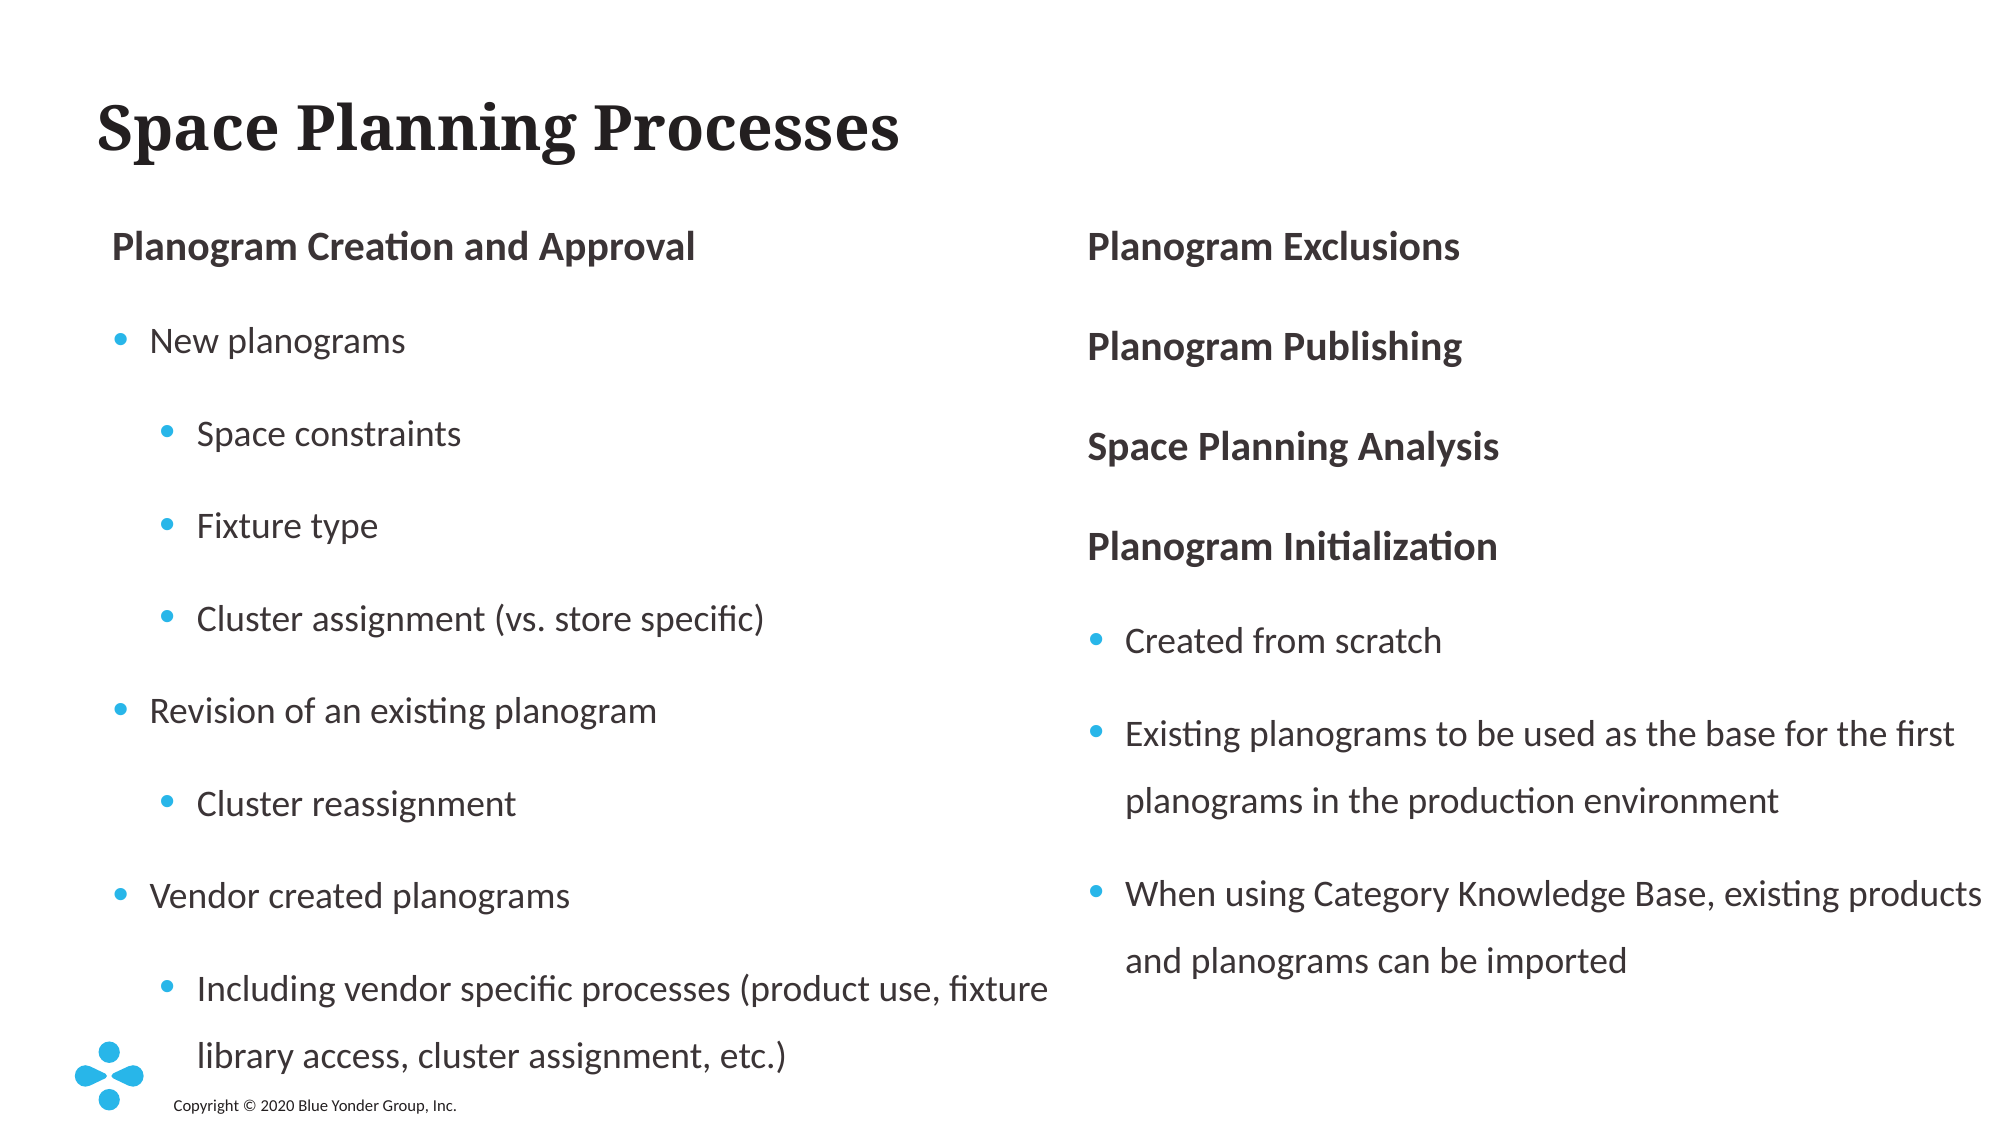

# Space Planning Processes
Planogram Creation and Approval
New planograms
Space constraints
Fixture type
Cluster assignment (vs. store specific)
Revision of an existing planogram
Cluster reassignment
Vendor created planograms
Including vendor specific processes (product use, fixture library access, cluster assignment, etc.)

Planogram Exclusions
Planogram Publishing
Space Planning Analysis
Planogram Initialization
Created from scratch
Existing planograms to be used as the base for the first planograms in the production environment
When using Category Knowledge Base, existing products and planograms can be imported